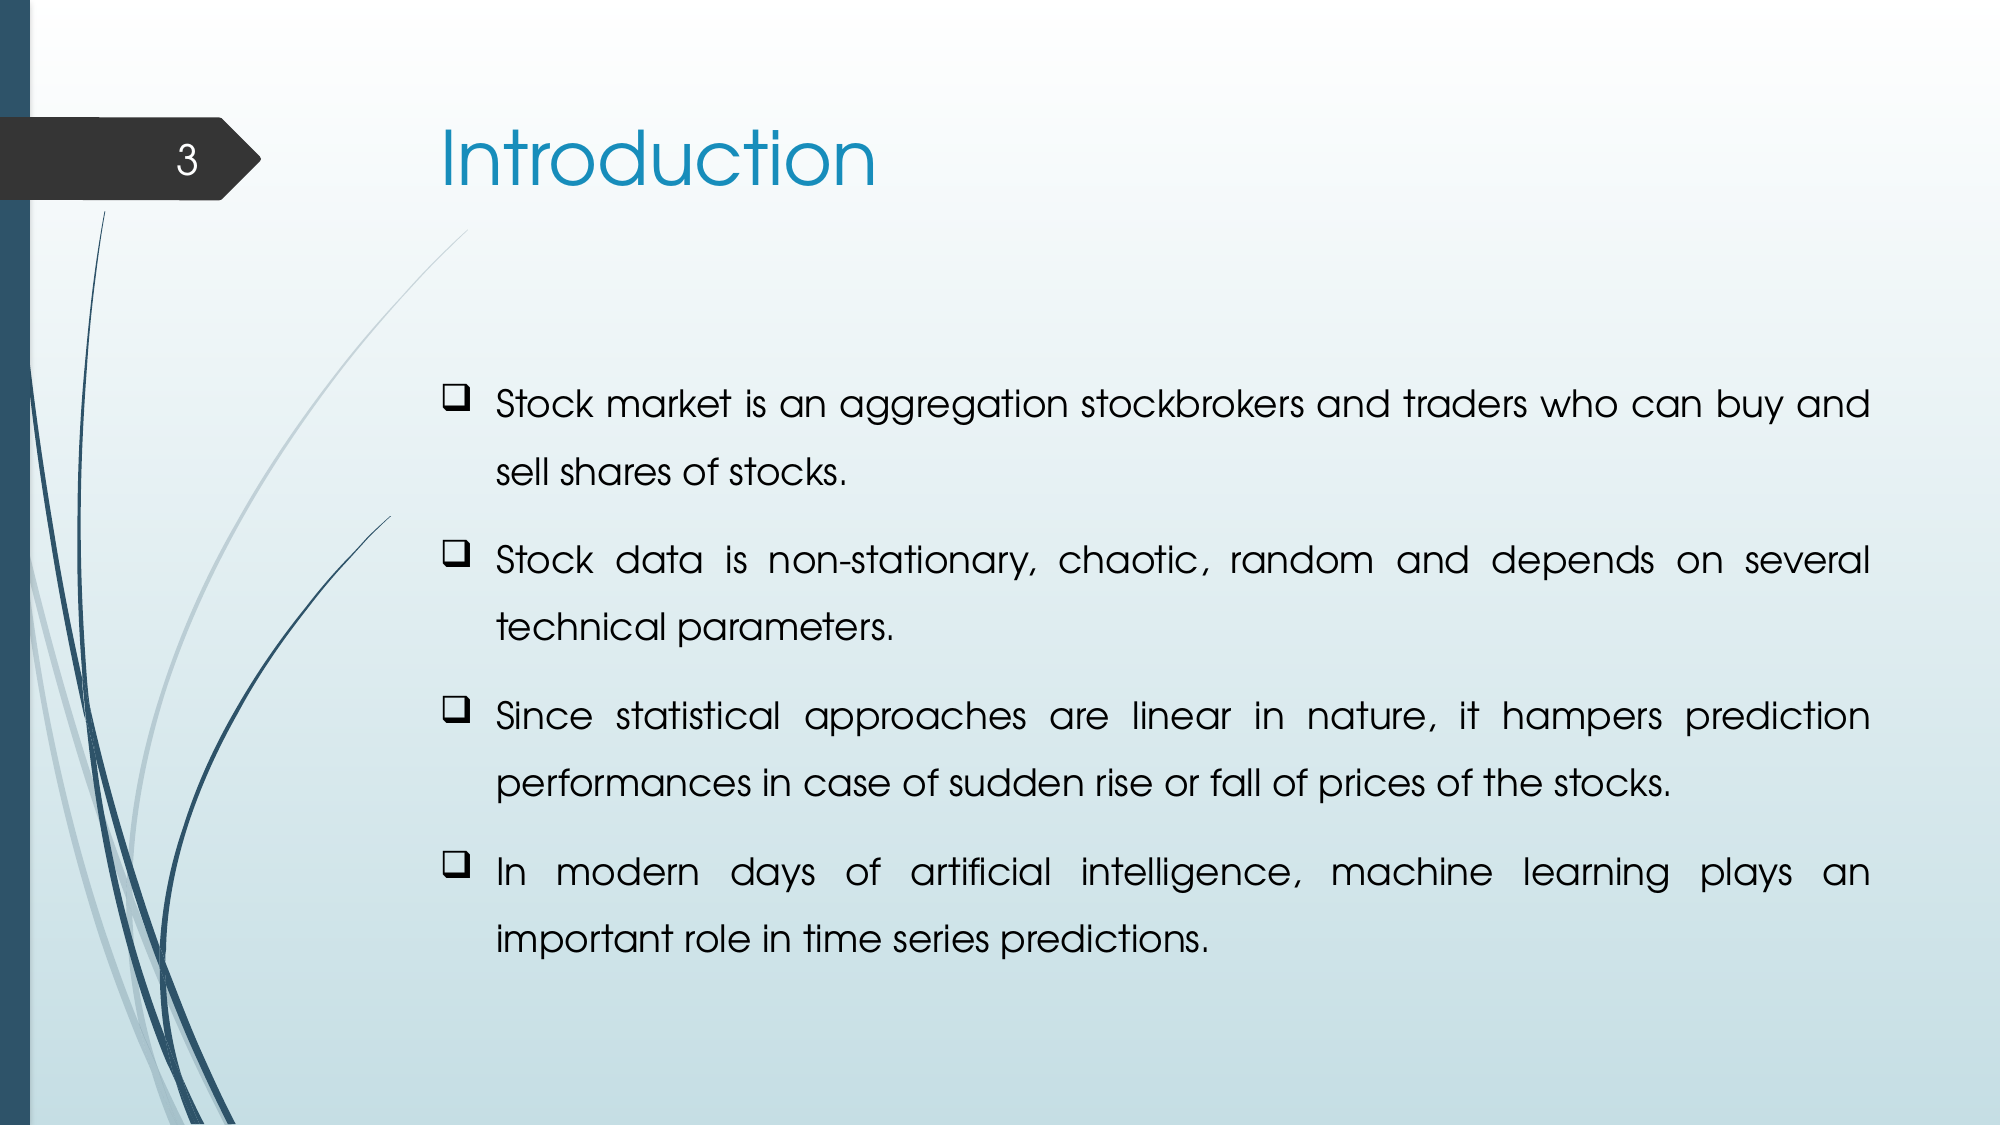

# Introduction
3
Stock market is an aggregation stockbrokers and traders who can buy and sell shares of stocks.
Stock data is non-stationary, chaotic, random and depends on several technical parameters.
Since statistical approaches are linear in nature, it hampers prediction performances in case of sudden rise or fall of prices of the stocks.
In modern days of artificial intelligence, machine learning plays an important role in time series predictions.